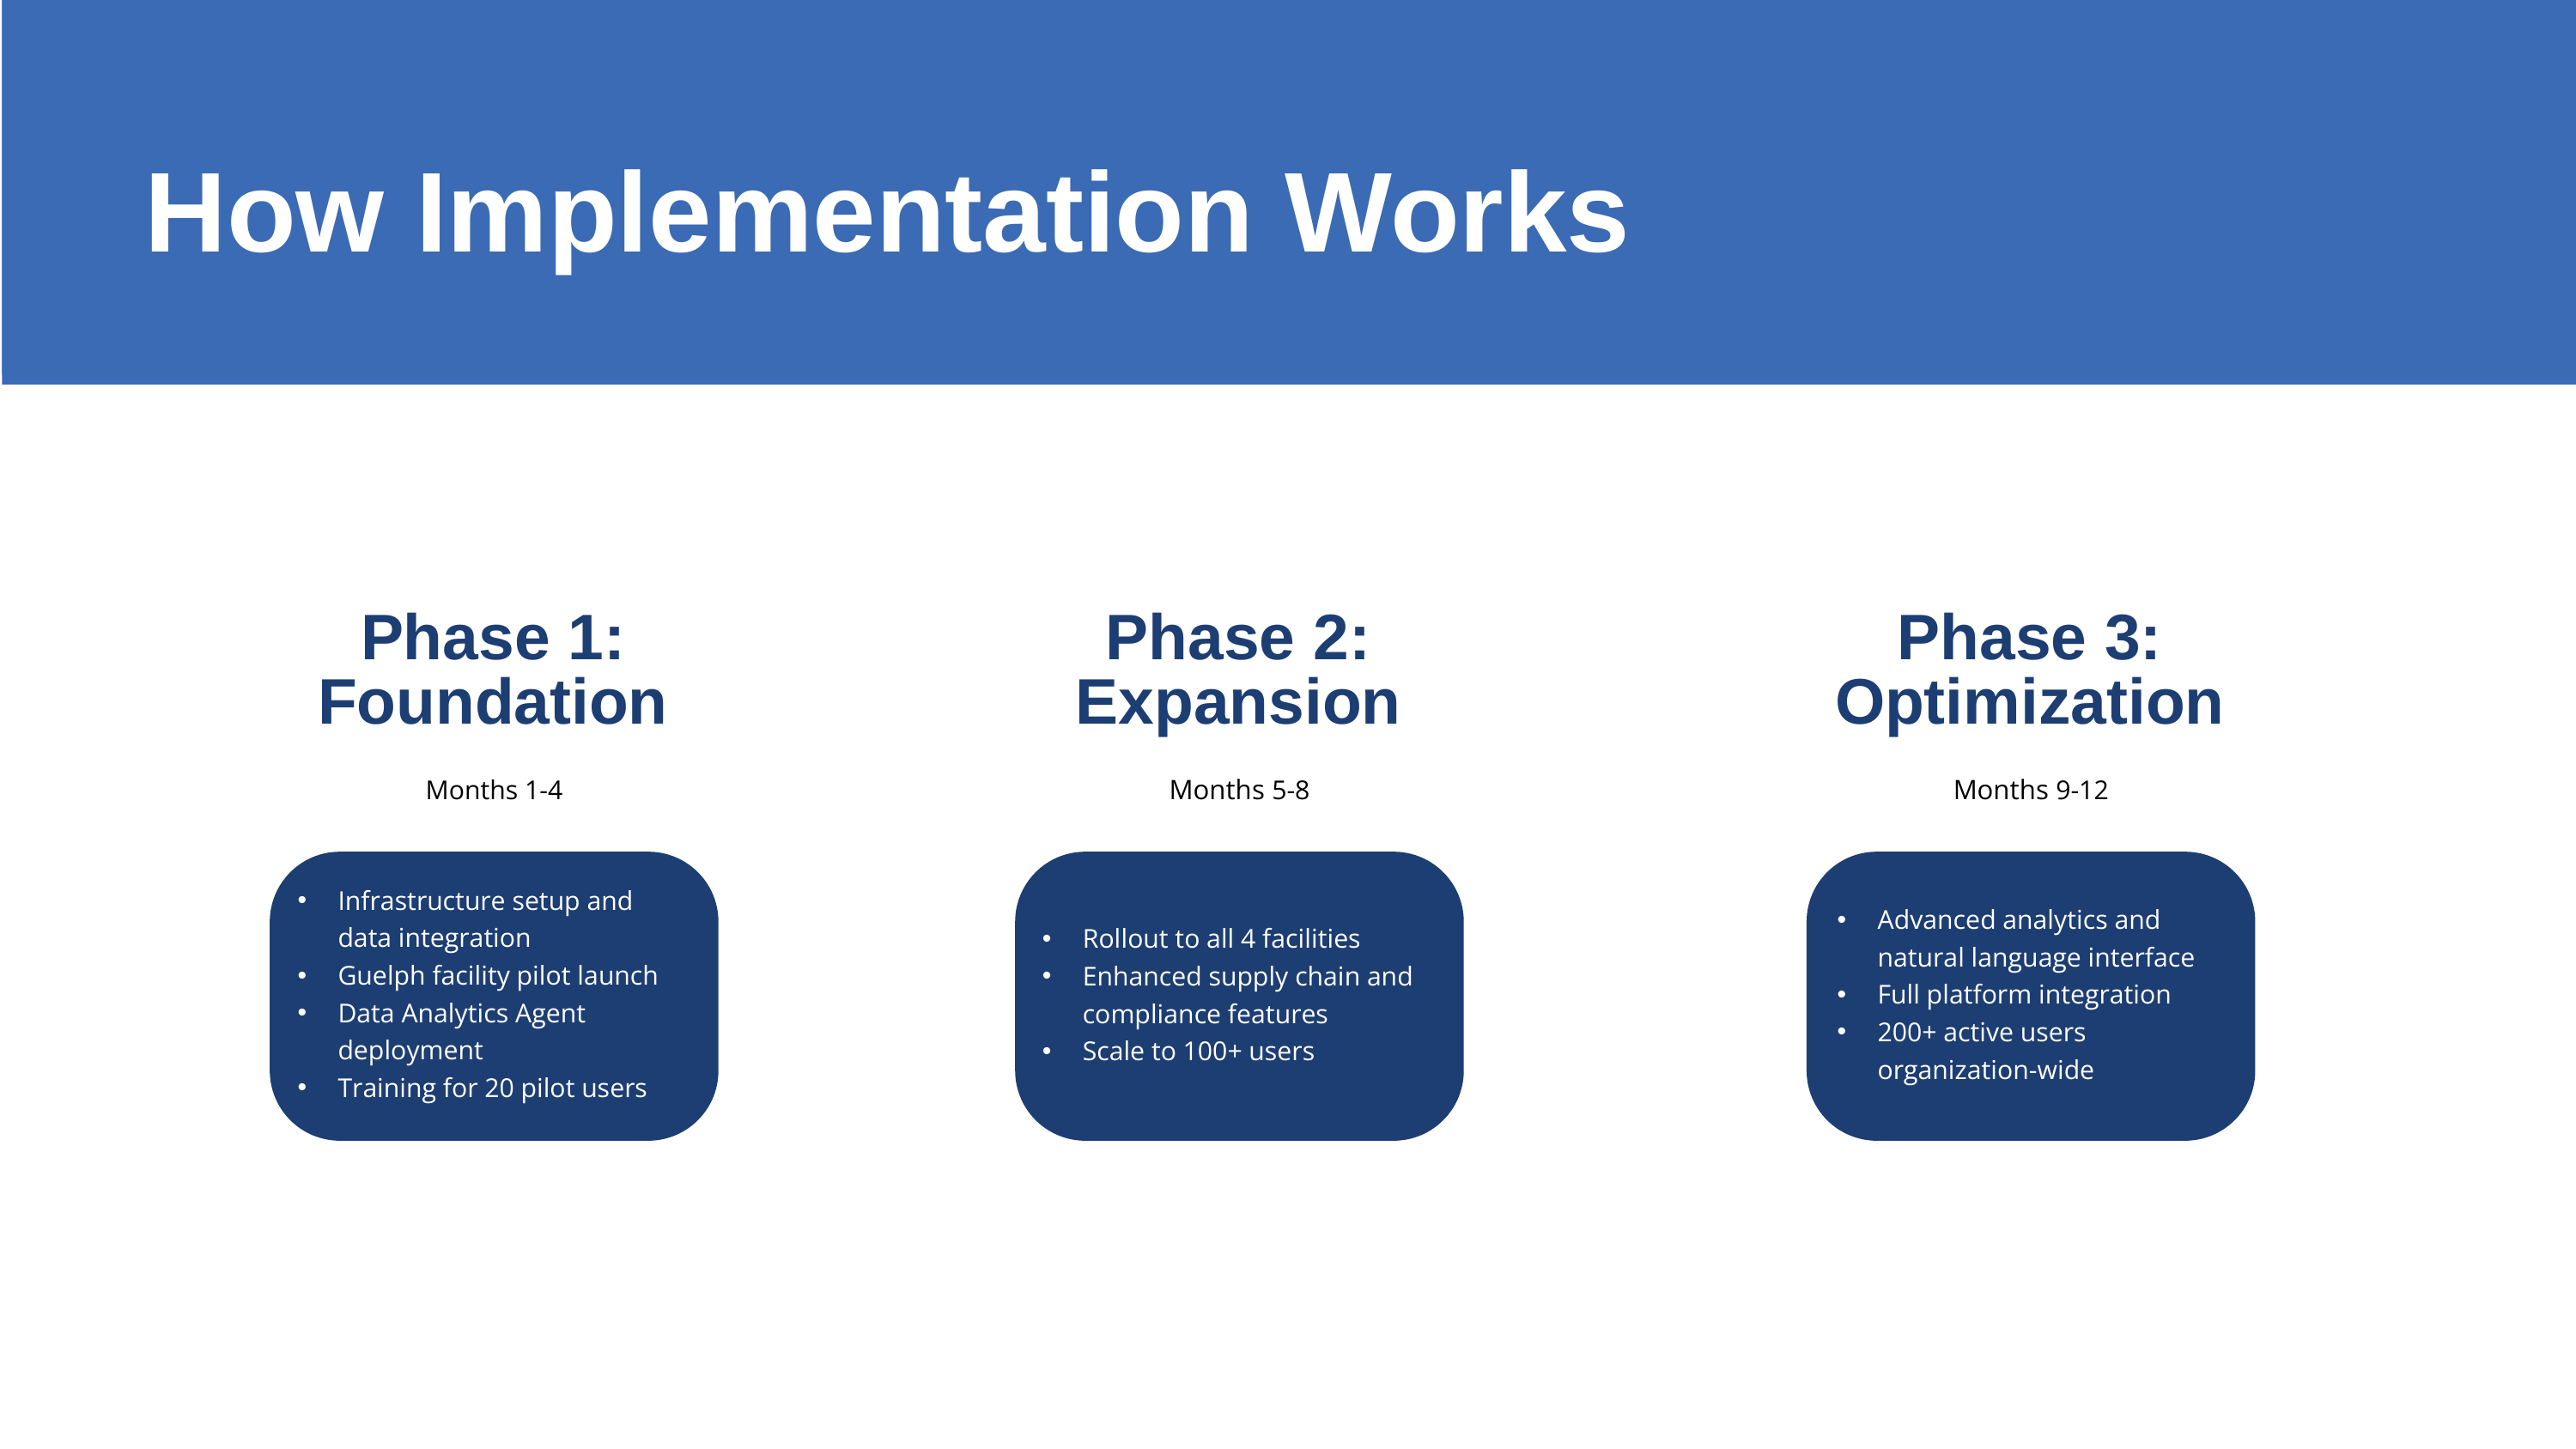

How Implementation Works
Phase 1: Foundation
Phase 2: Expansion
Phase 3: Optimization
Months 1-4
Months 5-8
Months 9-12

Infrastructure setup and data integration
Guelph facility pilot launch
Data Analytics Agent deployment
Training for 20 pilot users
Advanced analytics and natural language interface
Full platform integration
200+ active users organization-wide
Rollout to all 4 facilities
Enhanced supply chain and compliance features
Scale to 100+ users